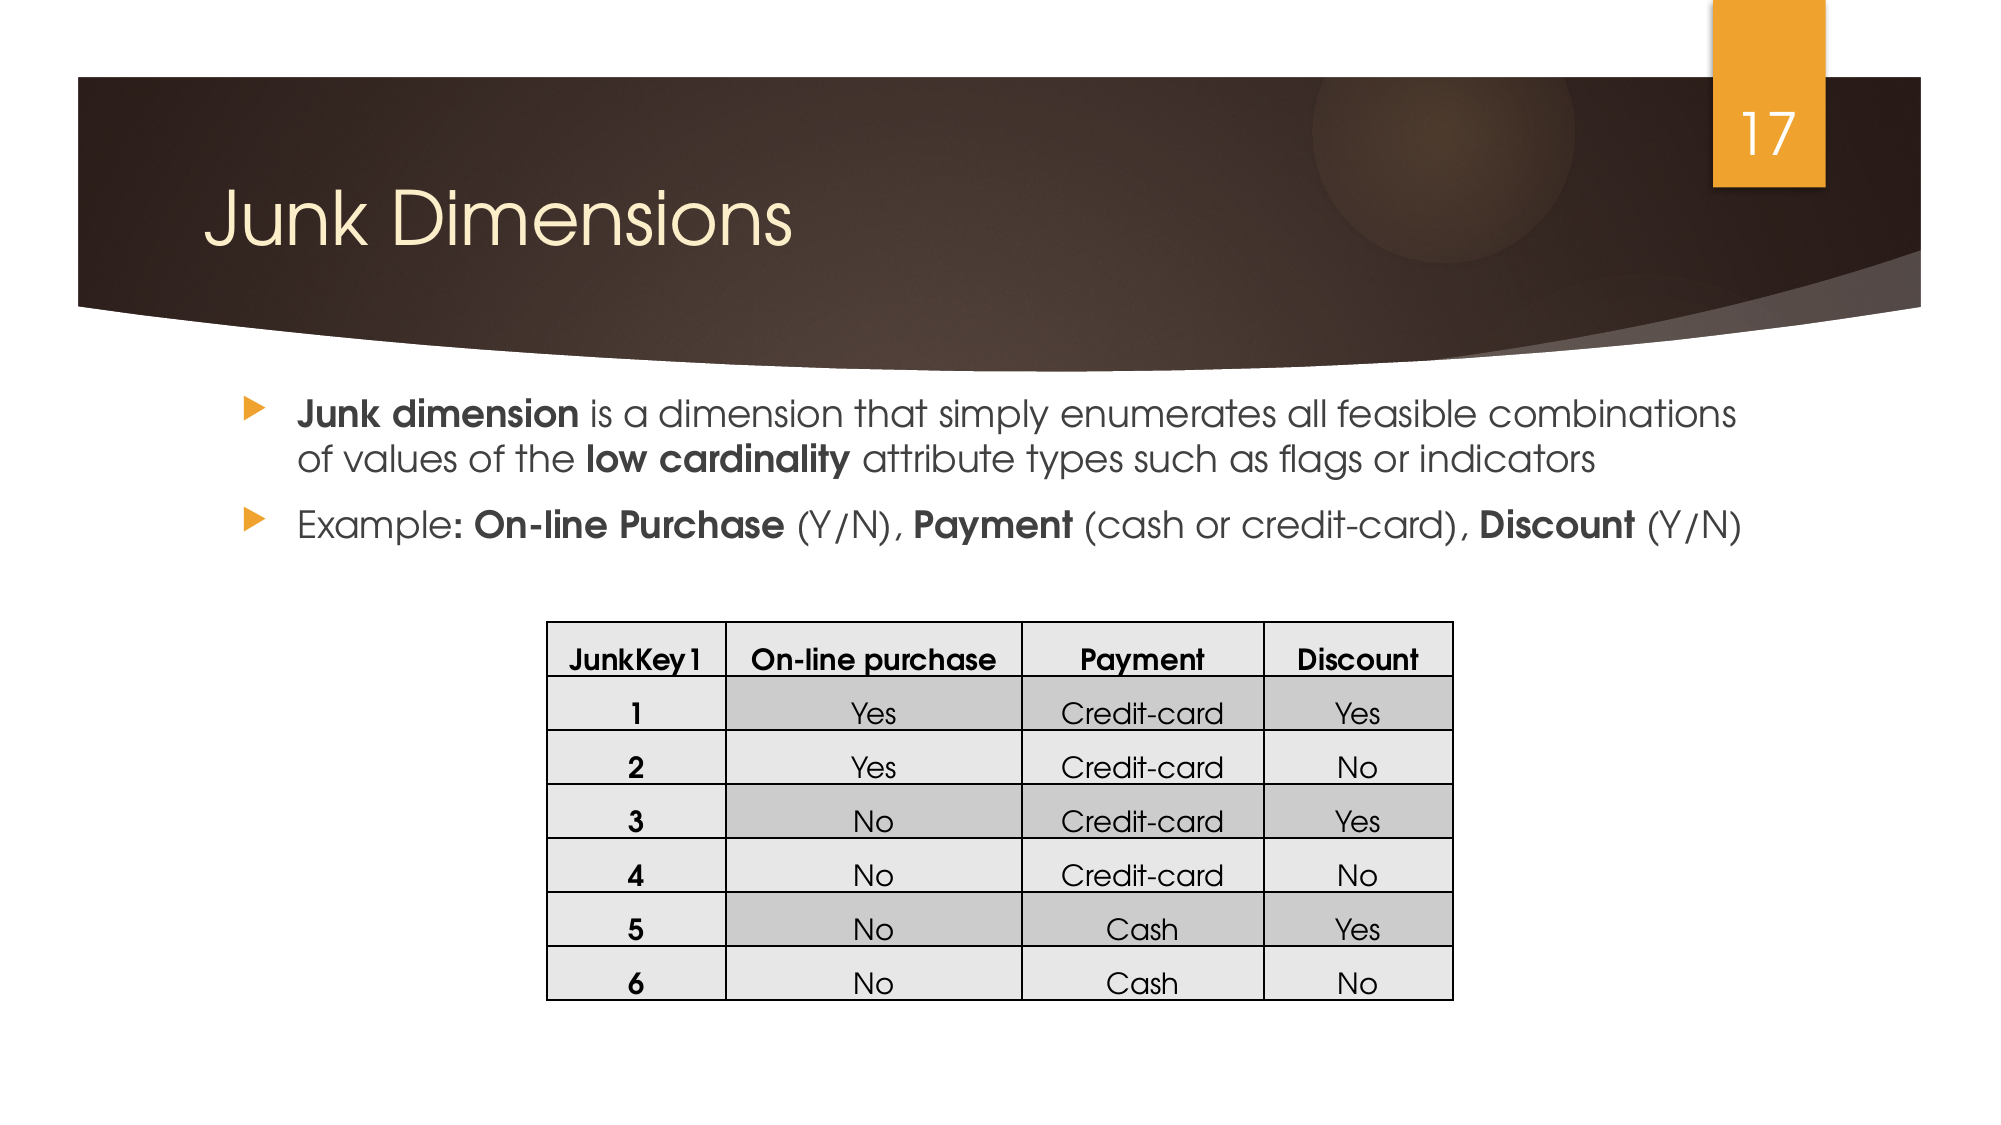

17
# Junk Dimensions
Junk dimension is a dimension that simply enumerates all feasible combinations of values of the low cardinality attribute types such as flags or indicators
Example: On-line Purchase (Y/N), Payment (cash or credit-card), Discount (Y/N)
| JunkKey1 | On-line purchase | Payment | Discount |
| --- | --- | --- | --- |
| 1 | Yes | Credit-card | Yes |
| 2 | Yes | Credit-card | No |
| 3 | No | Credit-card | Yes |
| 4 | No | Credit-card | No |
| 5 | No | Cash | Yes |
| 6 | No | Cash | No |